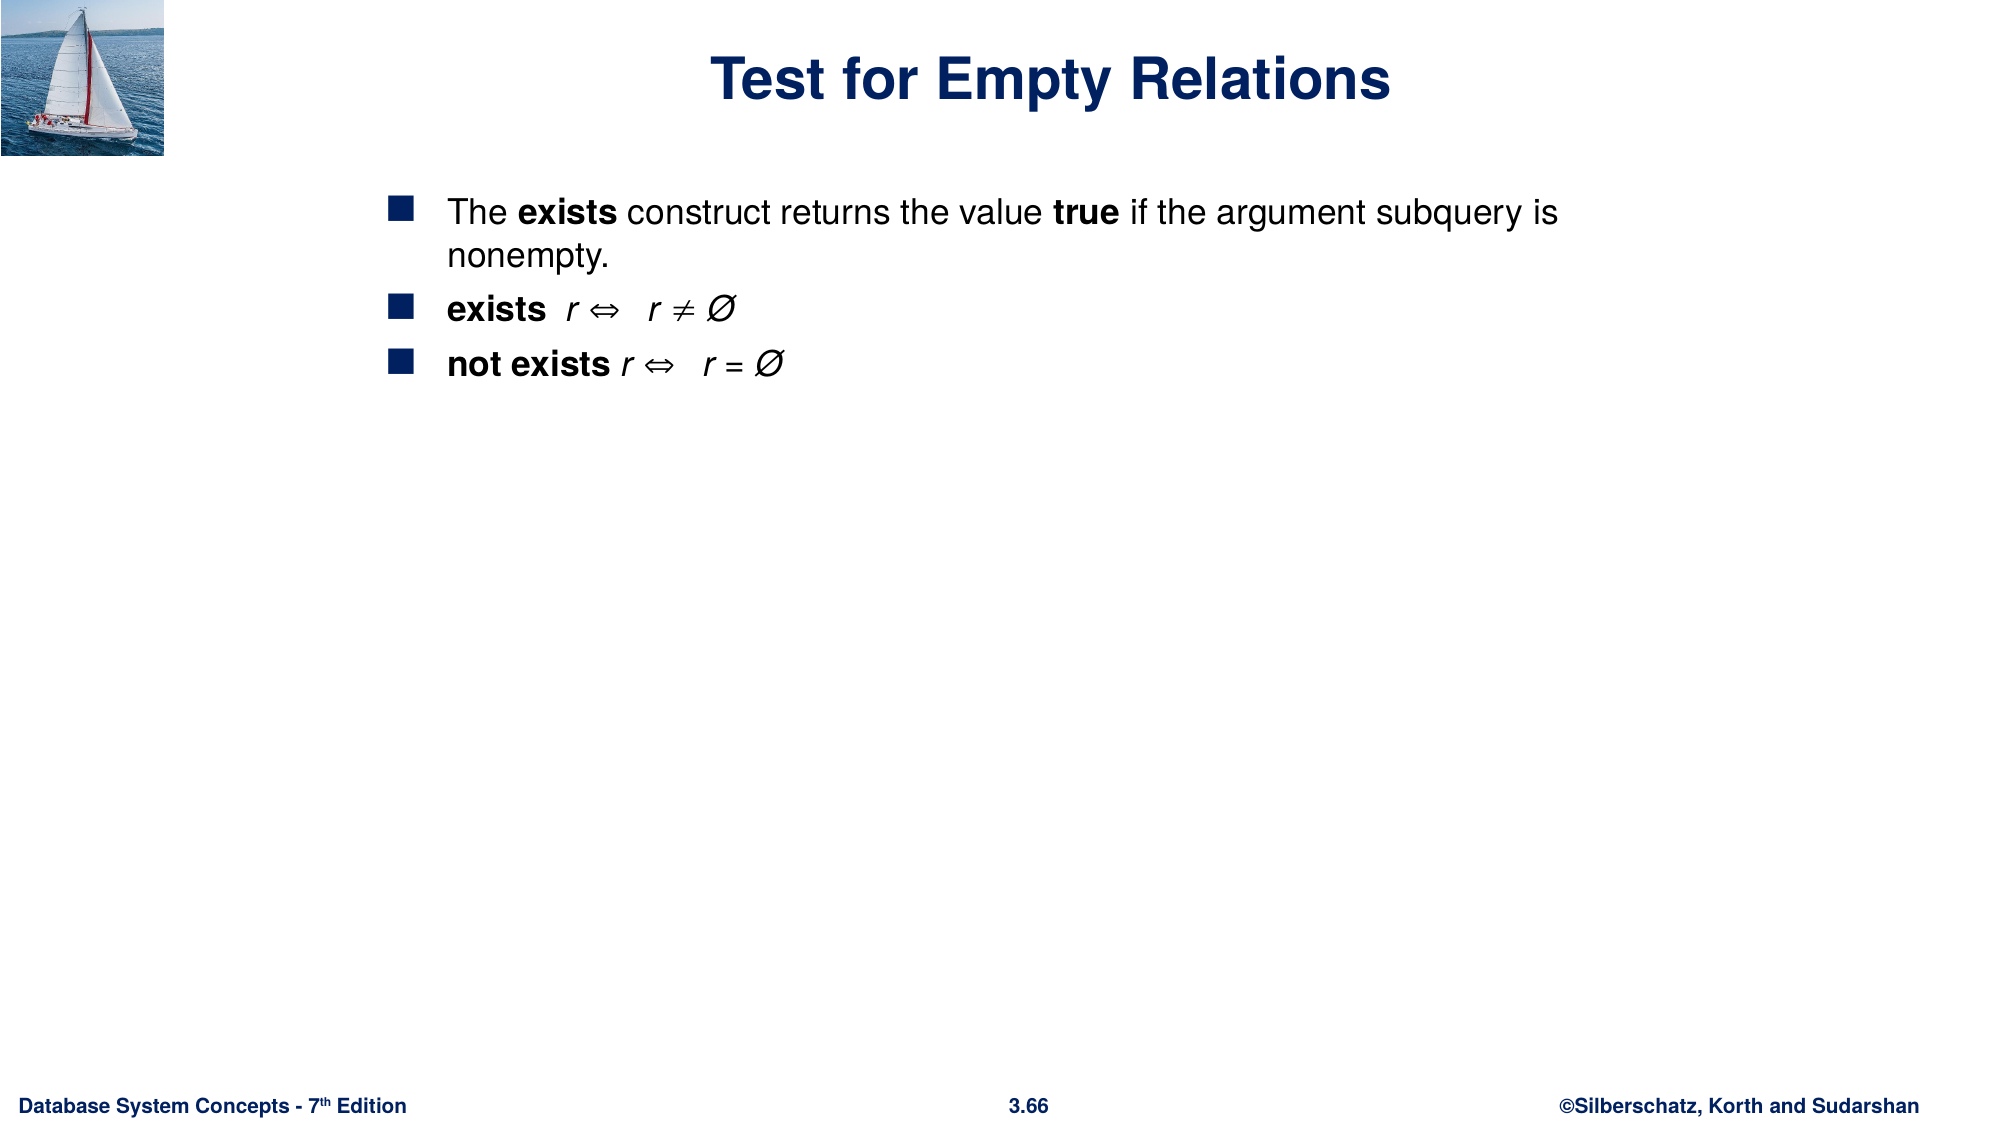

# Test for Empty Relations
The exists construct returns the value true if the argument subquery is nonempty.
exists  r ⇔  r ≠ Ø
not exists r ⇔  r = Ø